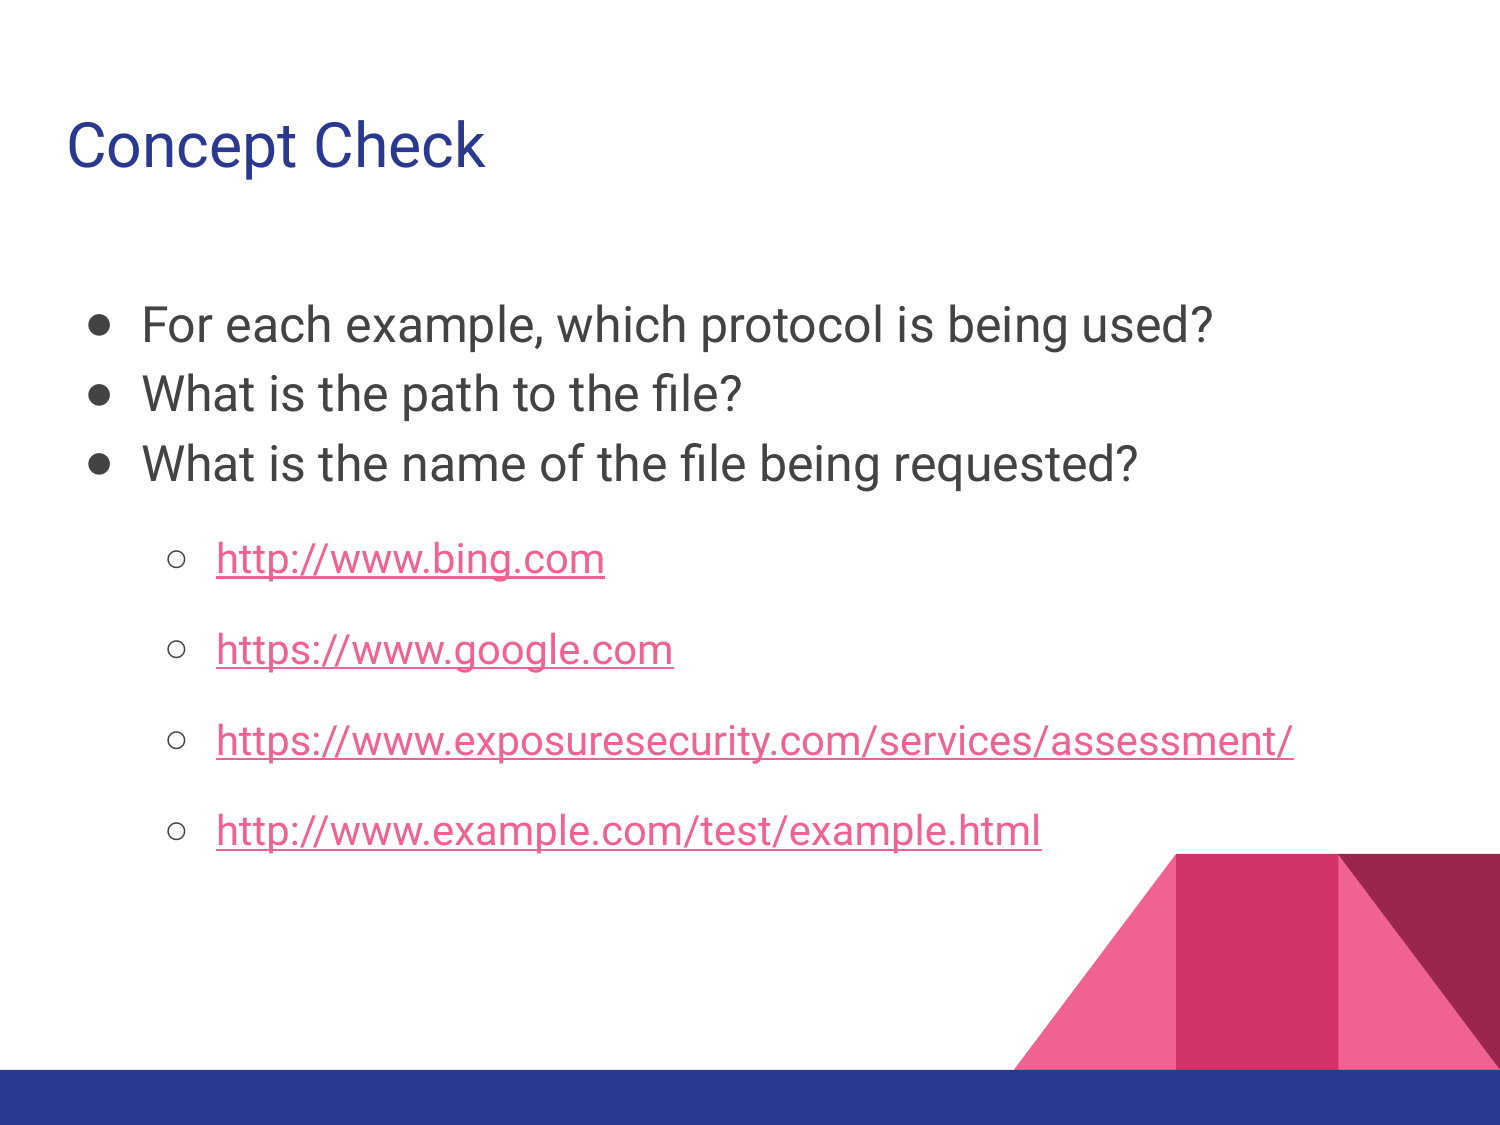

# Concept Check
For each example, which protocol is being used?
What is the path to the file?
What is the name of the file being requested?
http://www.bing.com
https://www.google.com
https://www.exposuresecurity.com/services/assessment/
http://www.example.com/test/example.html